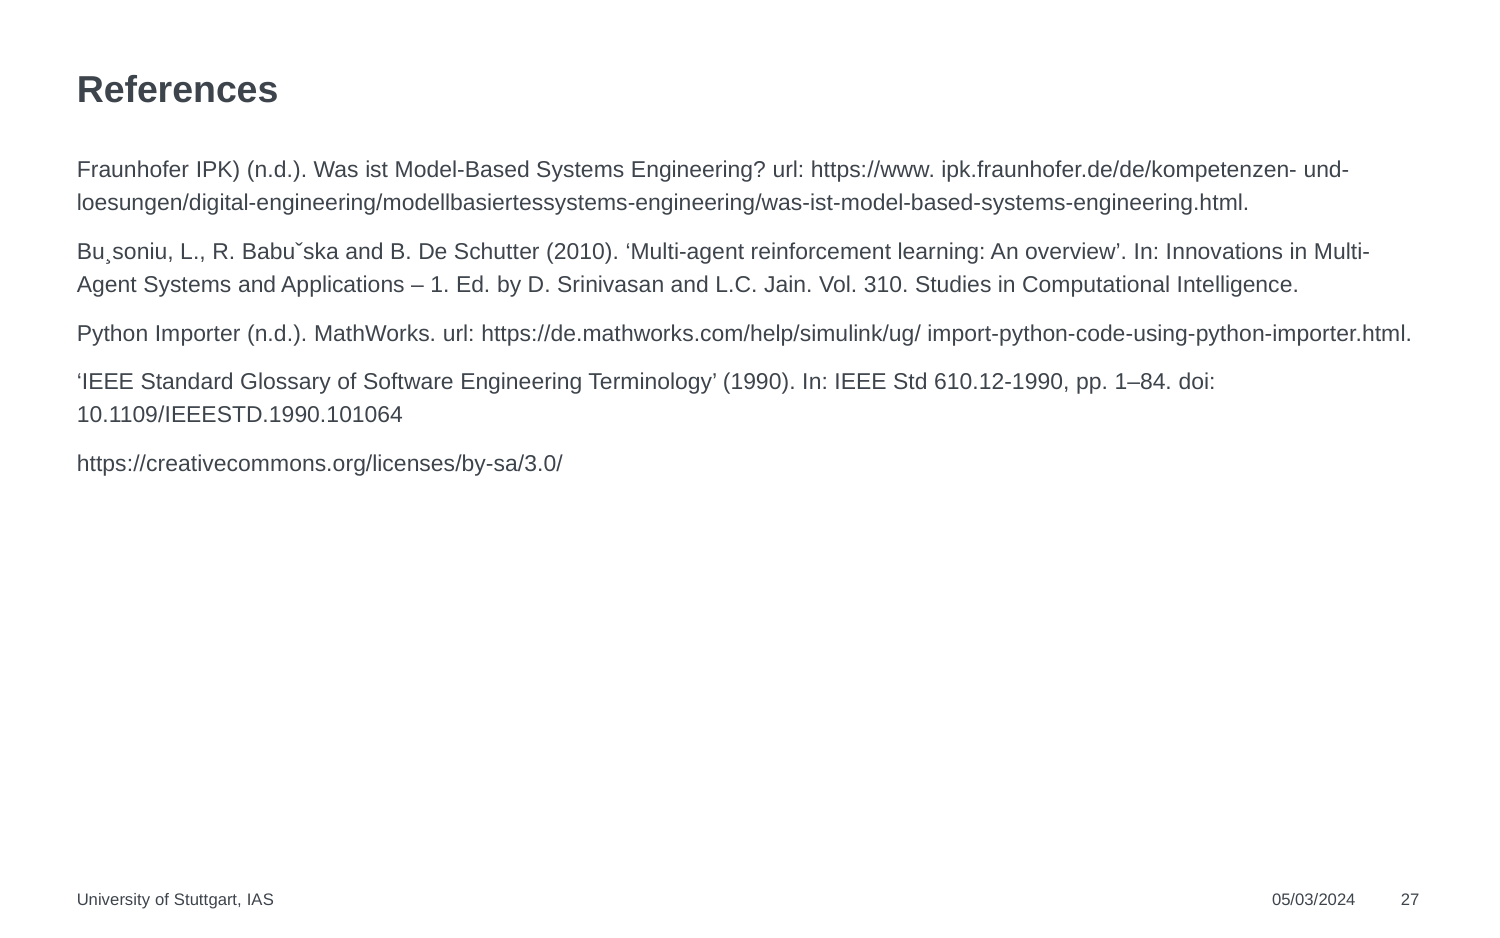

# References
Fraunhofer IPK) (n.d.). Was ist Model-Based Systems Engineering? url: https://www. ipk.fraunhofer.de/de/kompetenzen- und-loesungen/digital-engineering/modellbasiertessystems-engineering/was-ist-model-based-systems-engineering.html.
Bu¸soniu, L., R. Babuˇska and B. De Schutter (2010). ‘Multi-agent reinforcement learning: An overview’. In: Innovations in Multi-Agent Systems and Applications – 1. Ed. by D. Srinivasan and L.C. Jain. Vol. 310. Studies in Computational Intelligence.
Python Importer (n.d.). MathWorks. url: https://de.mathworks.com/help/simulink/ug/ import-python-code-using-python-importer.html.
‘IEEE Standard Glossary of Software Engineering Terminology’ (1990). In: IEEE Std 610.12-1990, pp. 1–84. doi: 10.1109/IEEESTD.1990.101064
https://creativecommons.org/licenses/by-sa/3.0/
University of Stuttgart, IAS
05/03/2024
27